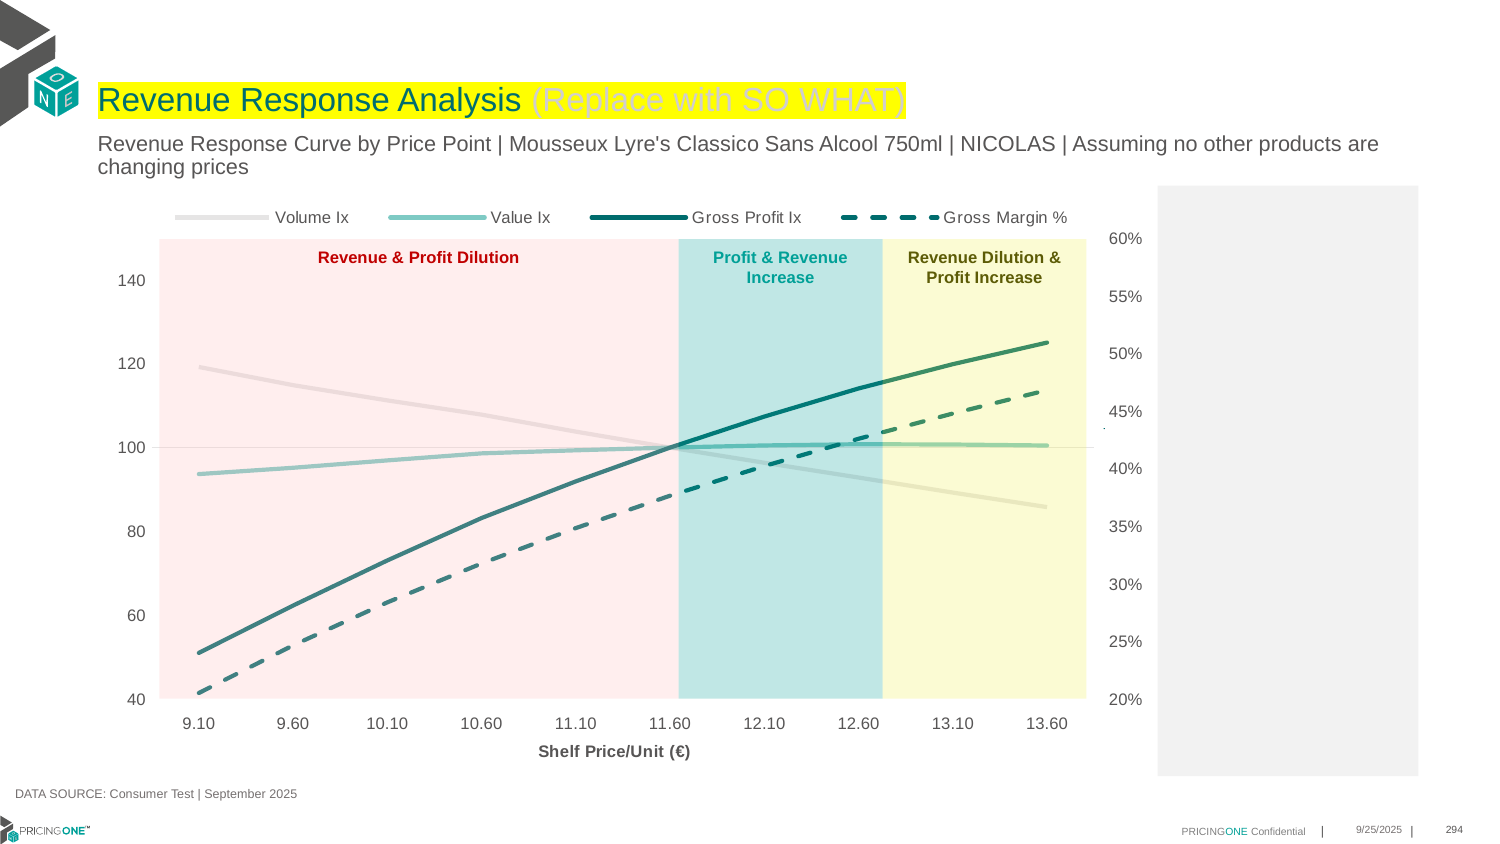

# Revenue Response Analysis (Replace with SO WHAT)

Revenue Response Curve by Price Point | Mousseux Lyre's Classico Sans Alcool 750ml | NICOLAS | Assuming no other products are changing prices

### Chart:

| Category | Volume Ix | Value Ix | Gross Profit Ix | Gross Margin % |
|---|---|---|---|---|
| 9.10 | 119.25900719446614 | 93.67001811482022 | 50.968412321247335 | 0.20504010989010998 |
| 9.60 | 114.91054880957847 | 95.18802089509705 | 62.27009895161055 | 0.24644427083333337 |
| 10.10 | 111.27041061432541 | 96.94920922895767 | 73.04073197756303 | 0.2837490099009901 |
| 10.60 | 107.8801939721831 | 98.62525109893004 | 83.17026959930776 | 0.3175344339622642 |
| 11.10 | 103.81423684230597 | 99.36136932369581 | 91.92492775438107 | 0.34827612612612613 |
| 11.60 | 100.0 | 100.0 | 100.0 | 0.3763676724137932 |
| 12.10 | 96.37794146941935 | 100.51155195928527 | 107.41561000353789 | 0.40213760330578513 |
| 12.60 | 92.8516711451876 | 100.81645782544169 | 114.11931710885969 | 0.4258623015873017 |
| 13.10 | 89.25278720153932 | 100.73773172116655 | 119.91777130029378 | 0.4477759541984733 |
| 13.60 | 85.78416962599493 | 100.50273959351334 | 125.08184356964395 | 0.4680783088235294 |
Revenue & Profit Dilution
Profit & Revenue Increase
Revenue Dilution & Profit Increase

DATA SOURCE: Consumer Test | September 2025

9/25/2025
294